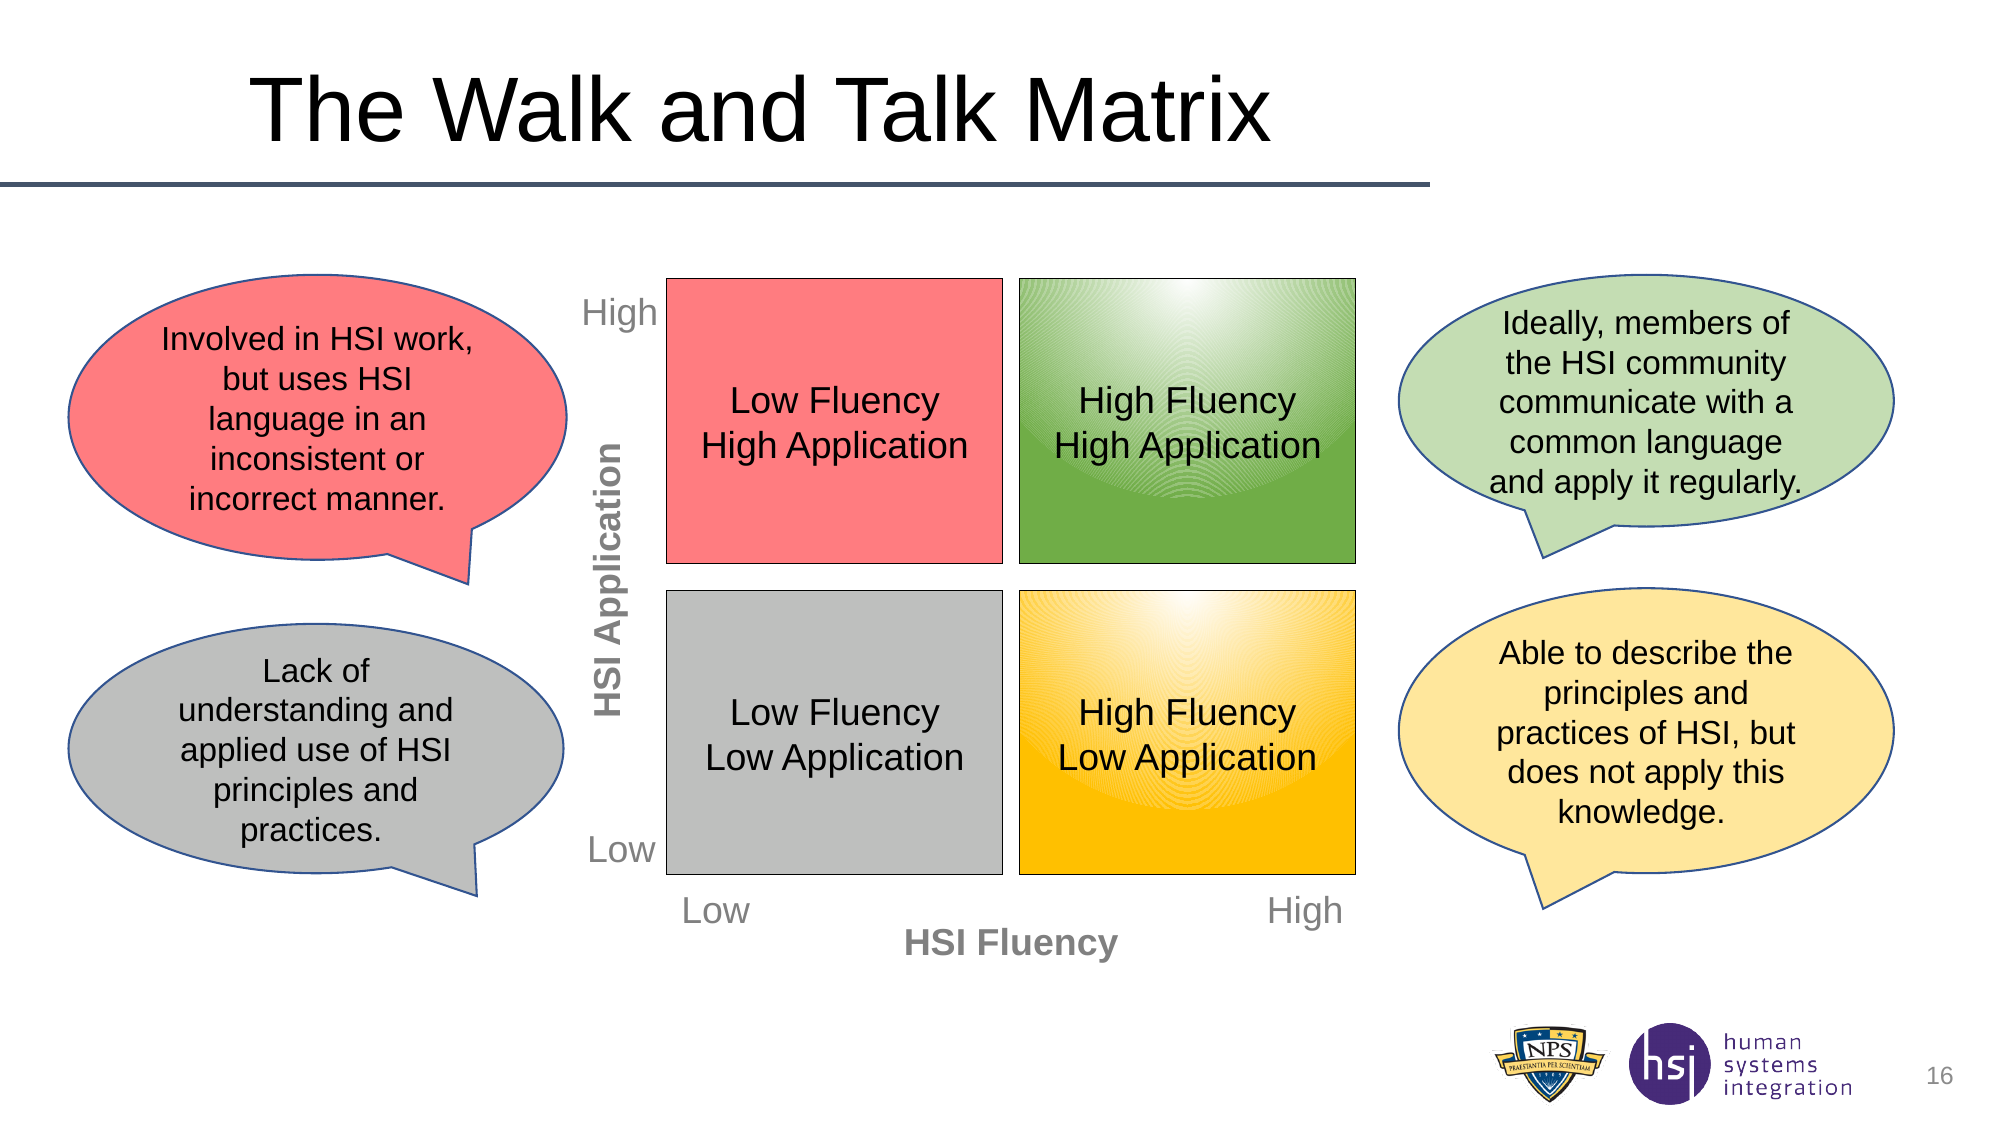

# The Walk and Talk Matrix
Involved in HSI work, but uses HSI language in an inconsistent or incorrect manner.
Ideally, members of the HSI community communicate with a common language and apply it regularly.

Low Fluency
High Application

High Fluency
High Application

High
HSI Application
Able to describe the principles and practices of HSI, but does not apply this knowledge.

Low Fluency
Low Application

High Fluency
Low Application

Lack of understanding and applied use of HSI principles and practices.
Low
High
Low
HSI Fluency
16